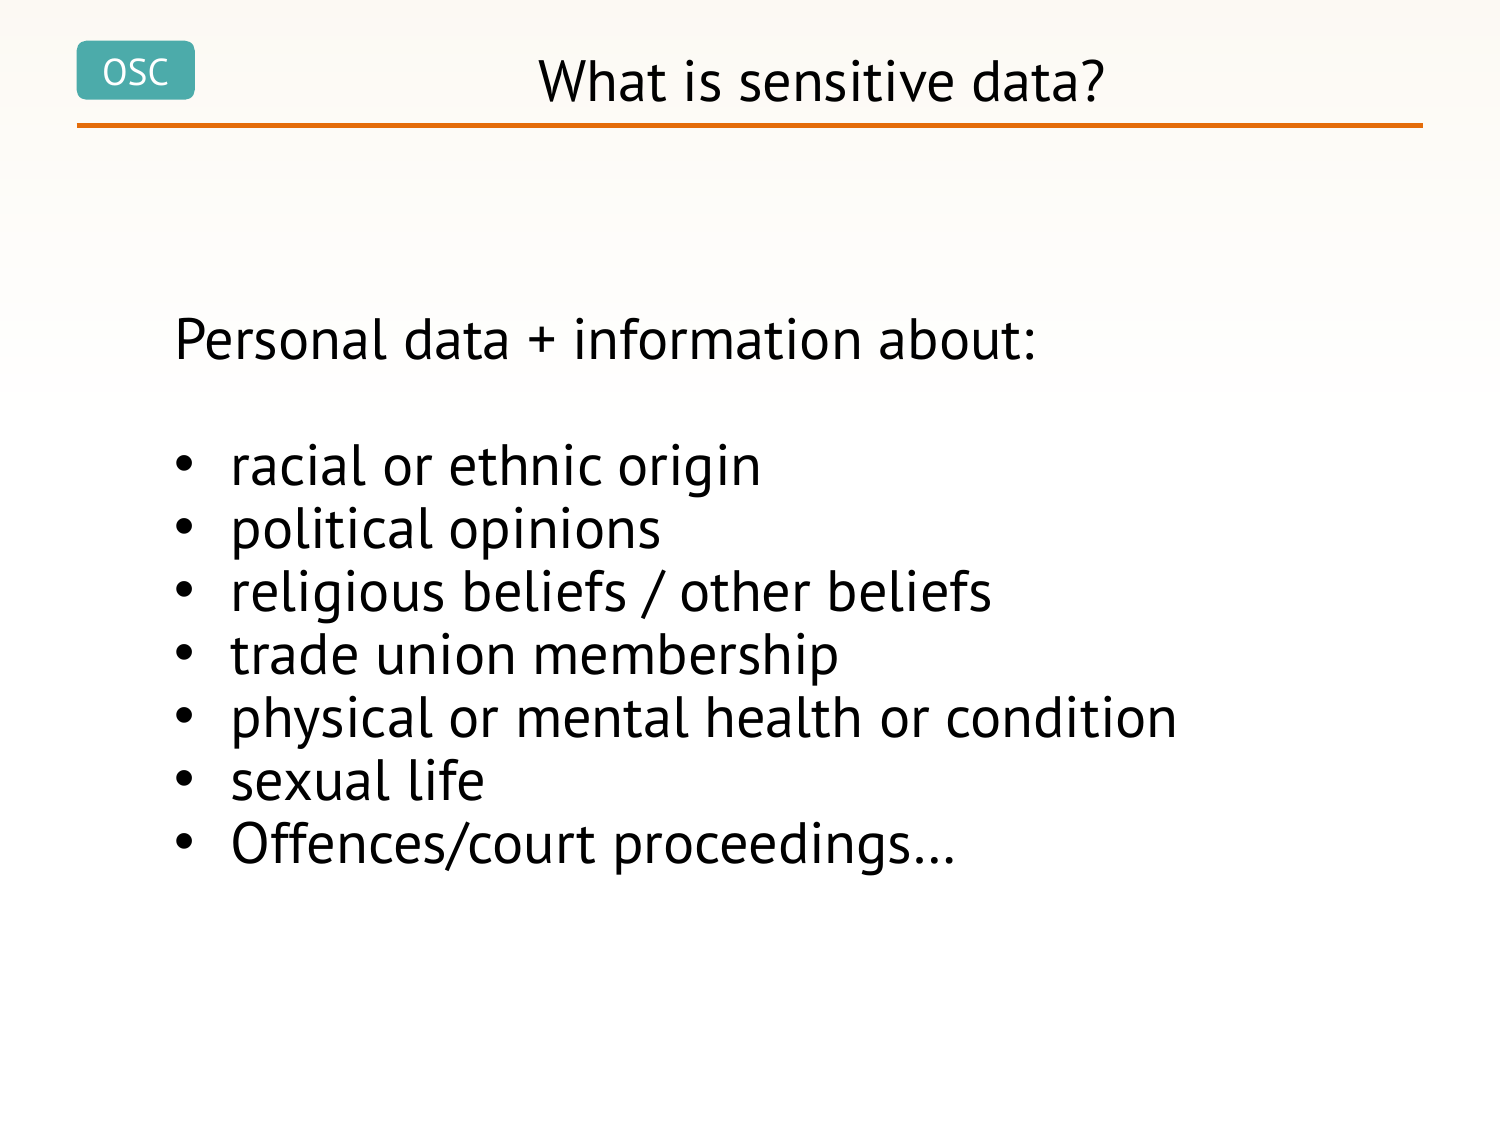

What is sensitive data?

Personal data + information about:

racial or ethnic origin
political opinions
religious beliefs / other beliefs
trade union membership
physical or mental health or condition
sexual life
Offences/court proceedings…